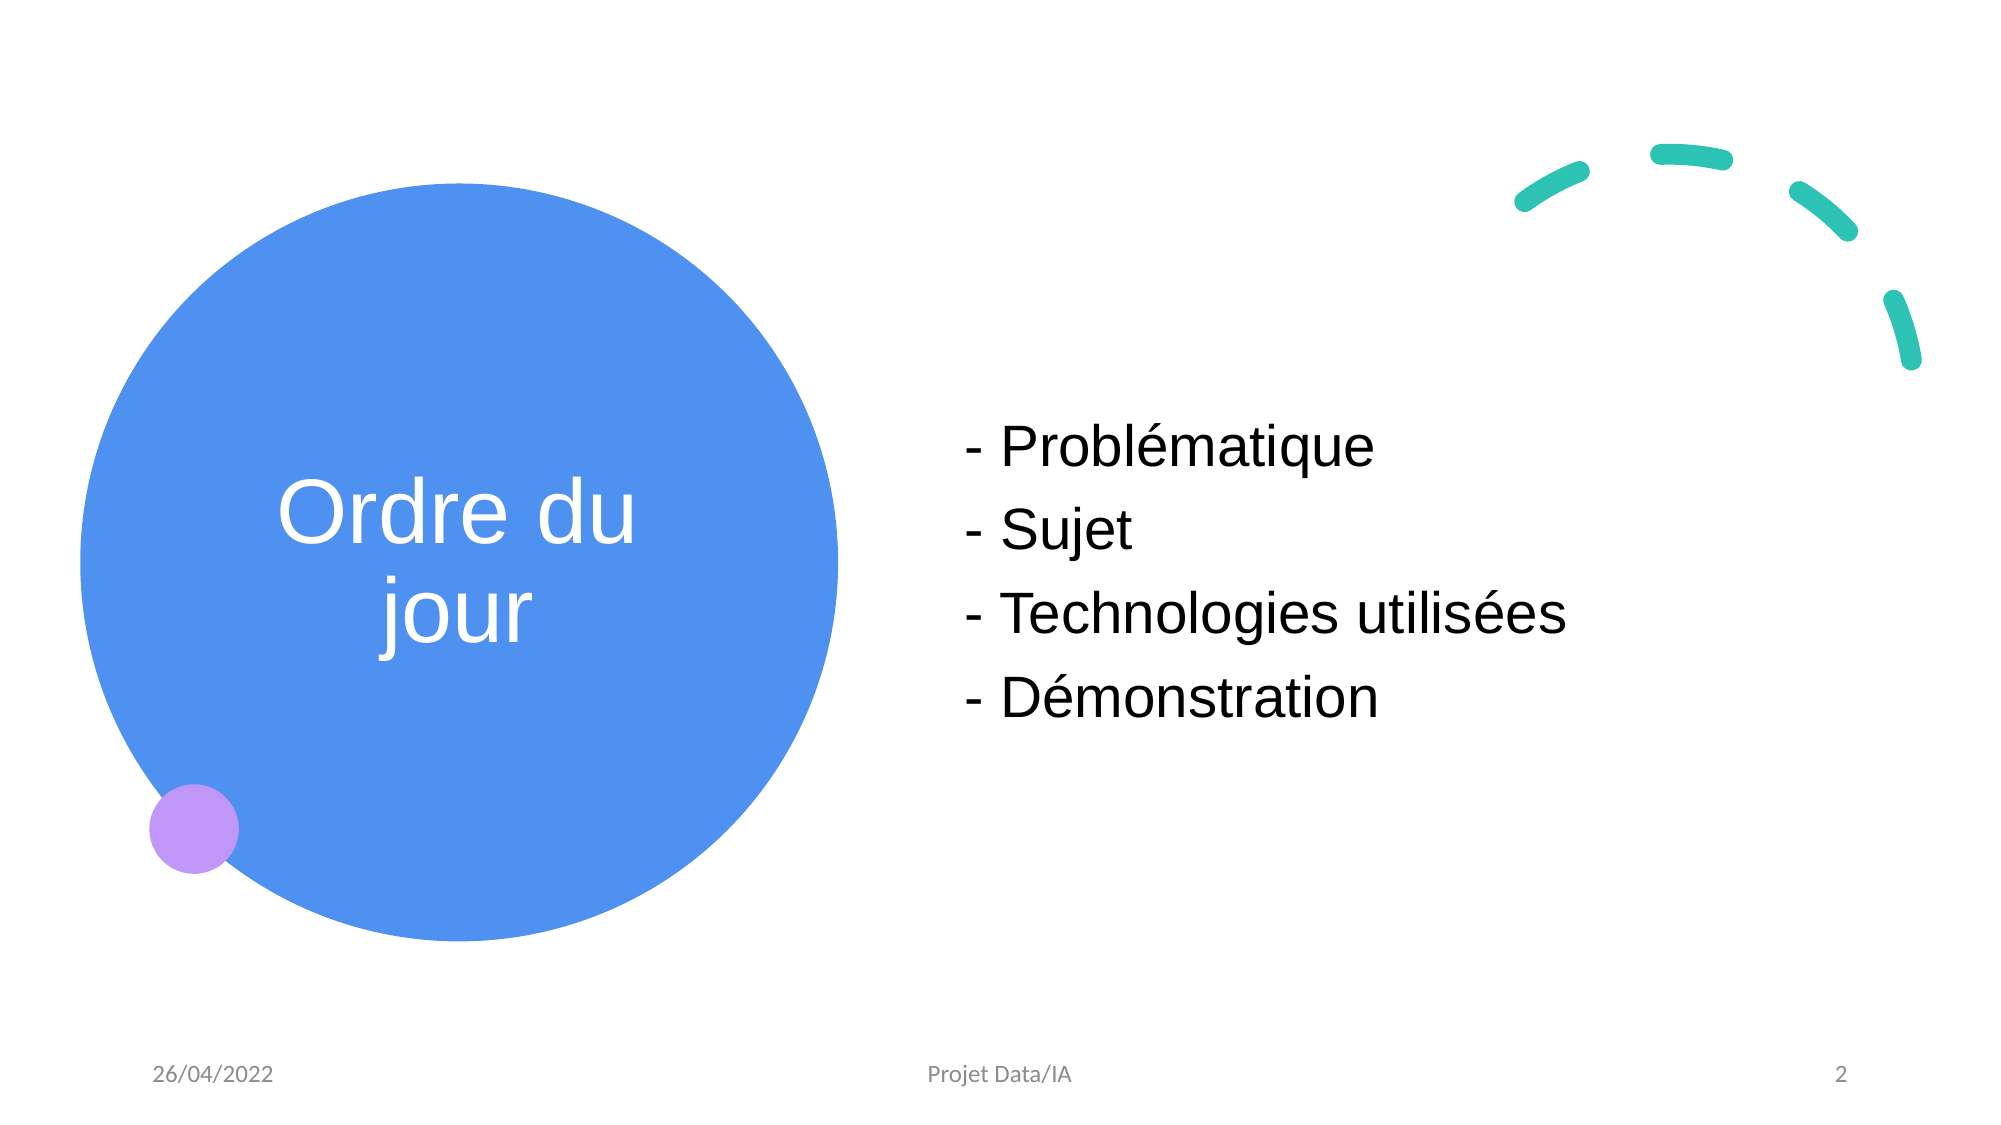

# Ordre du jour
- Problématique
- Sujet
- Technologies utilisées
- Démonstration
26/04/2022
Projet Data/IA
2